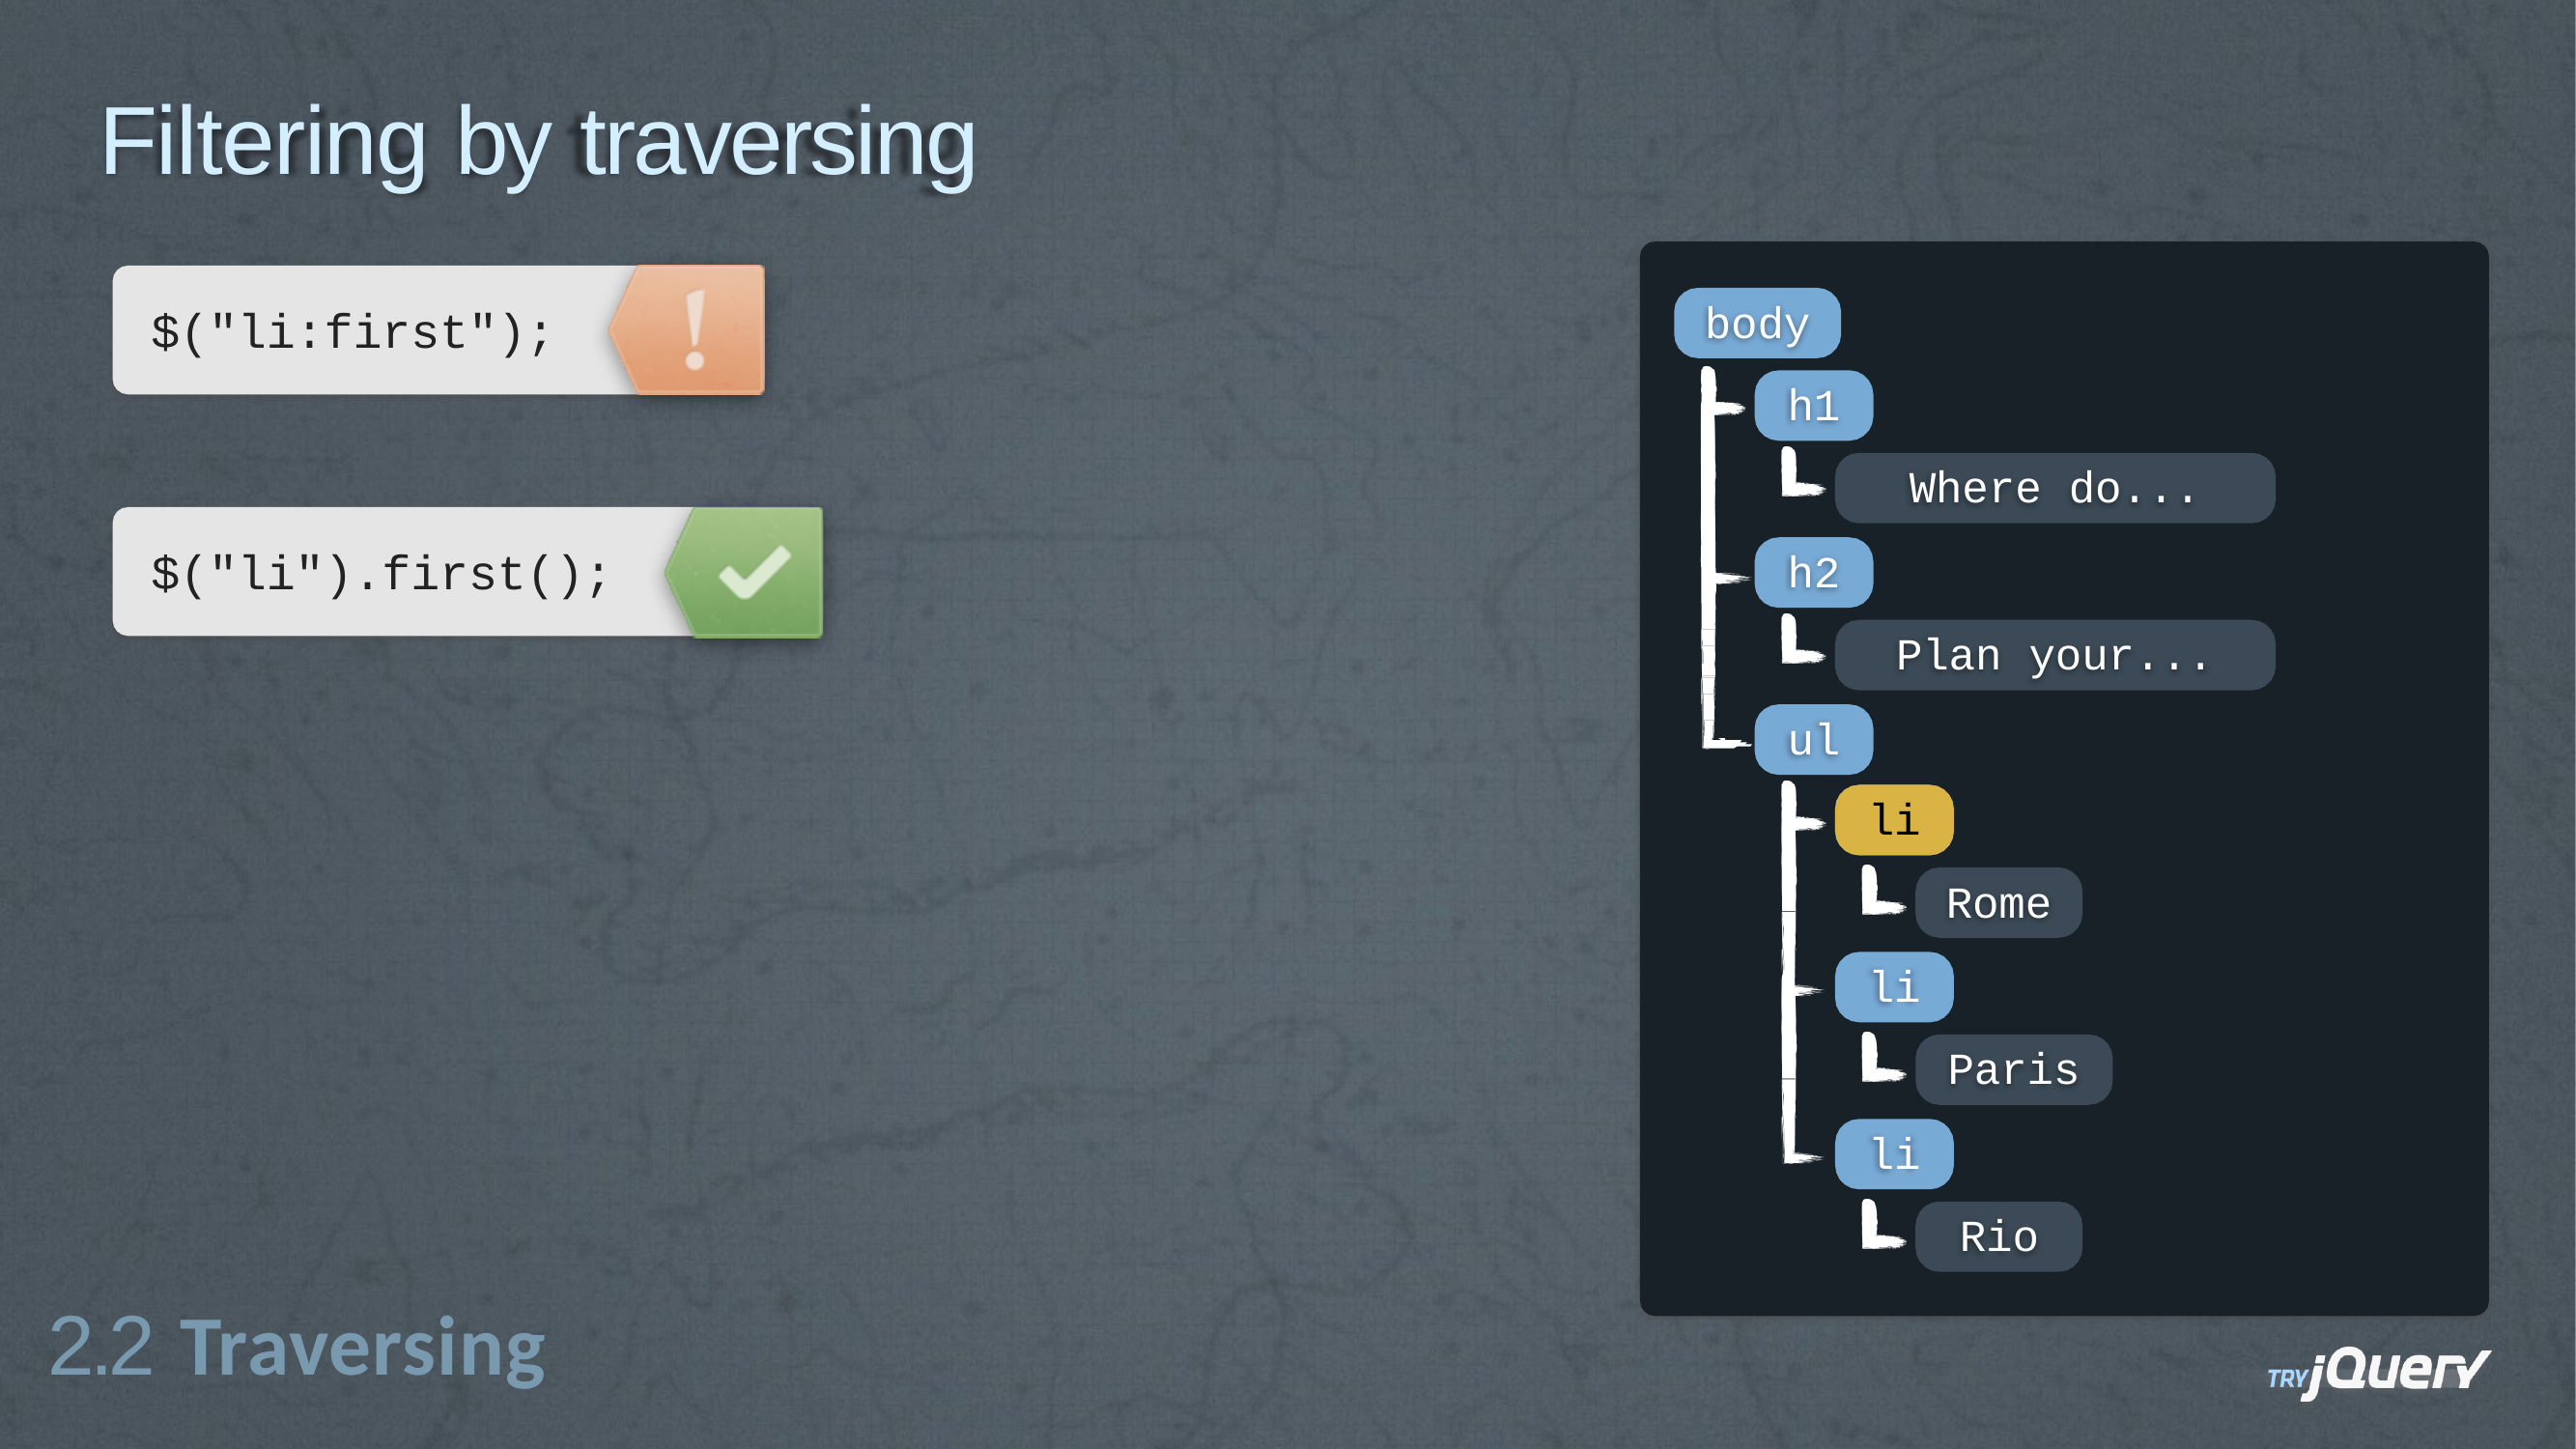

# Filtering by traversing

body
h1
$("li:first");

Where
do...

$("li").first();
h2

Plan
your...

ul
li
Rome
li
Paris
li
Rio

2.2 Traversing